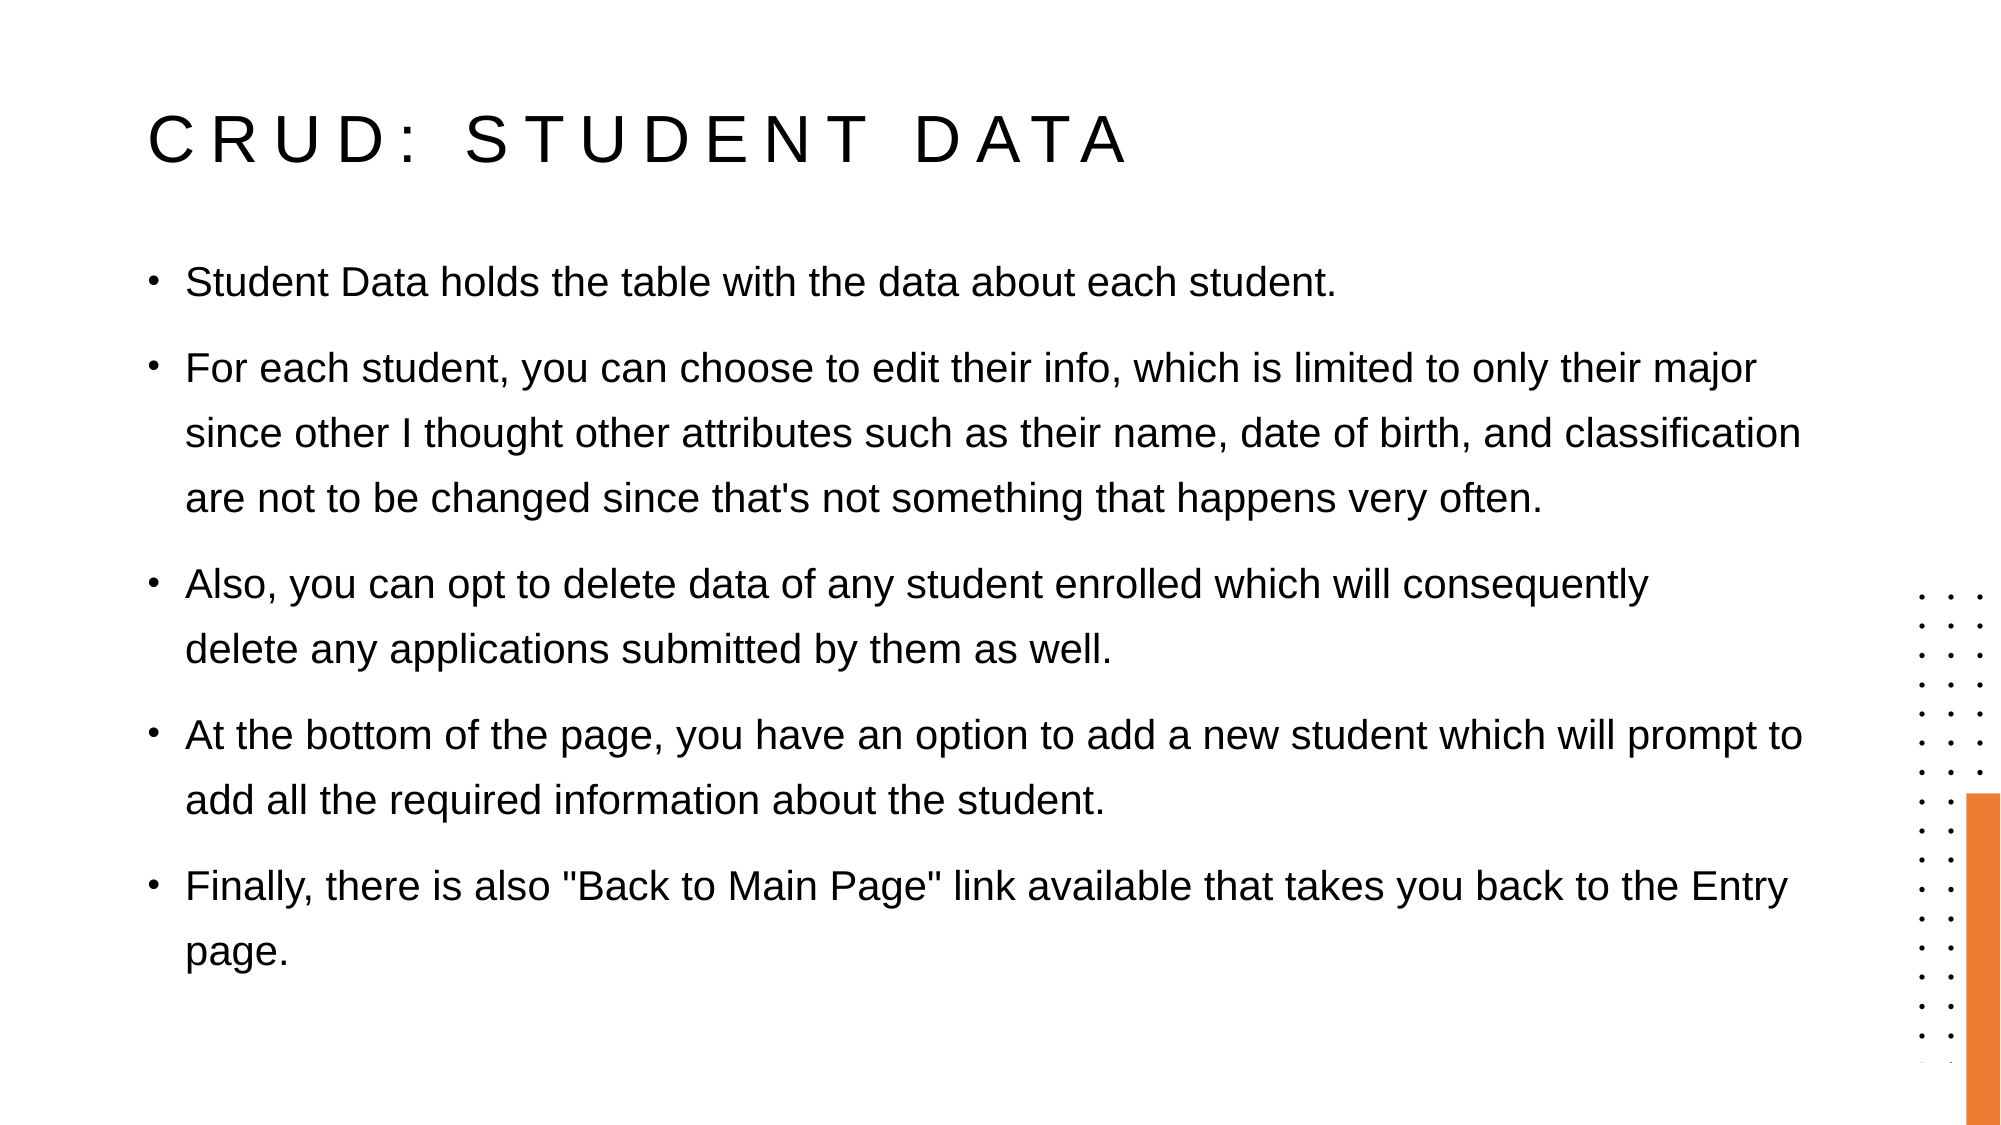

# CRUD: Student Data
Student Data holds the table with the data about each student.
For each student, you can choose to edit their info, which is limited to only their major since other I thought other attributes such as their name, date of birth, and classification are not to be changed since that's not something that happens very often.
Also, you can opt to delete data of any student enrolled which will consequently delete any applications submitted by them as well.
At the bottom of the page, you have an option to add a new student which will prompt to add all the required information about the student.
Finally, there is also "Back to Main Page" link available that takes you back to the Entry page.